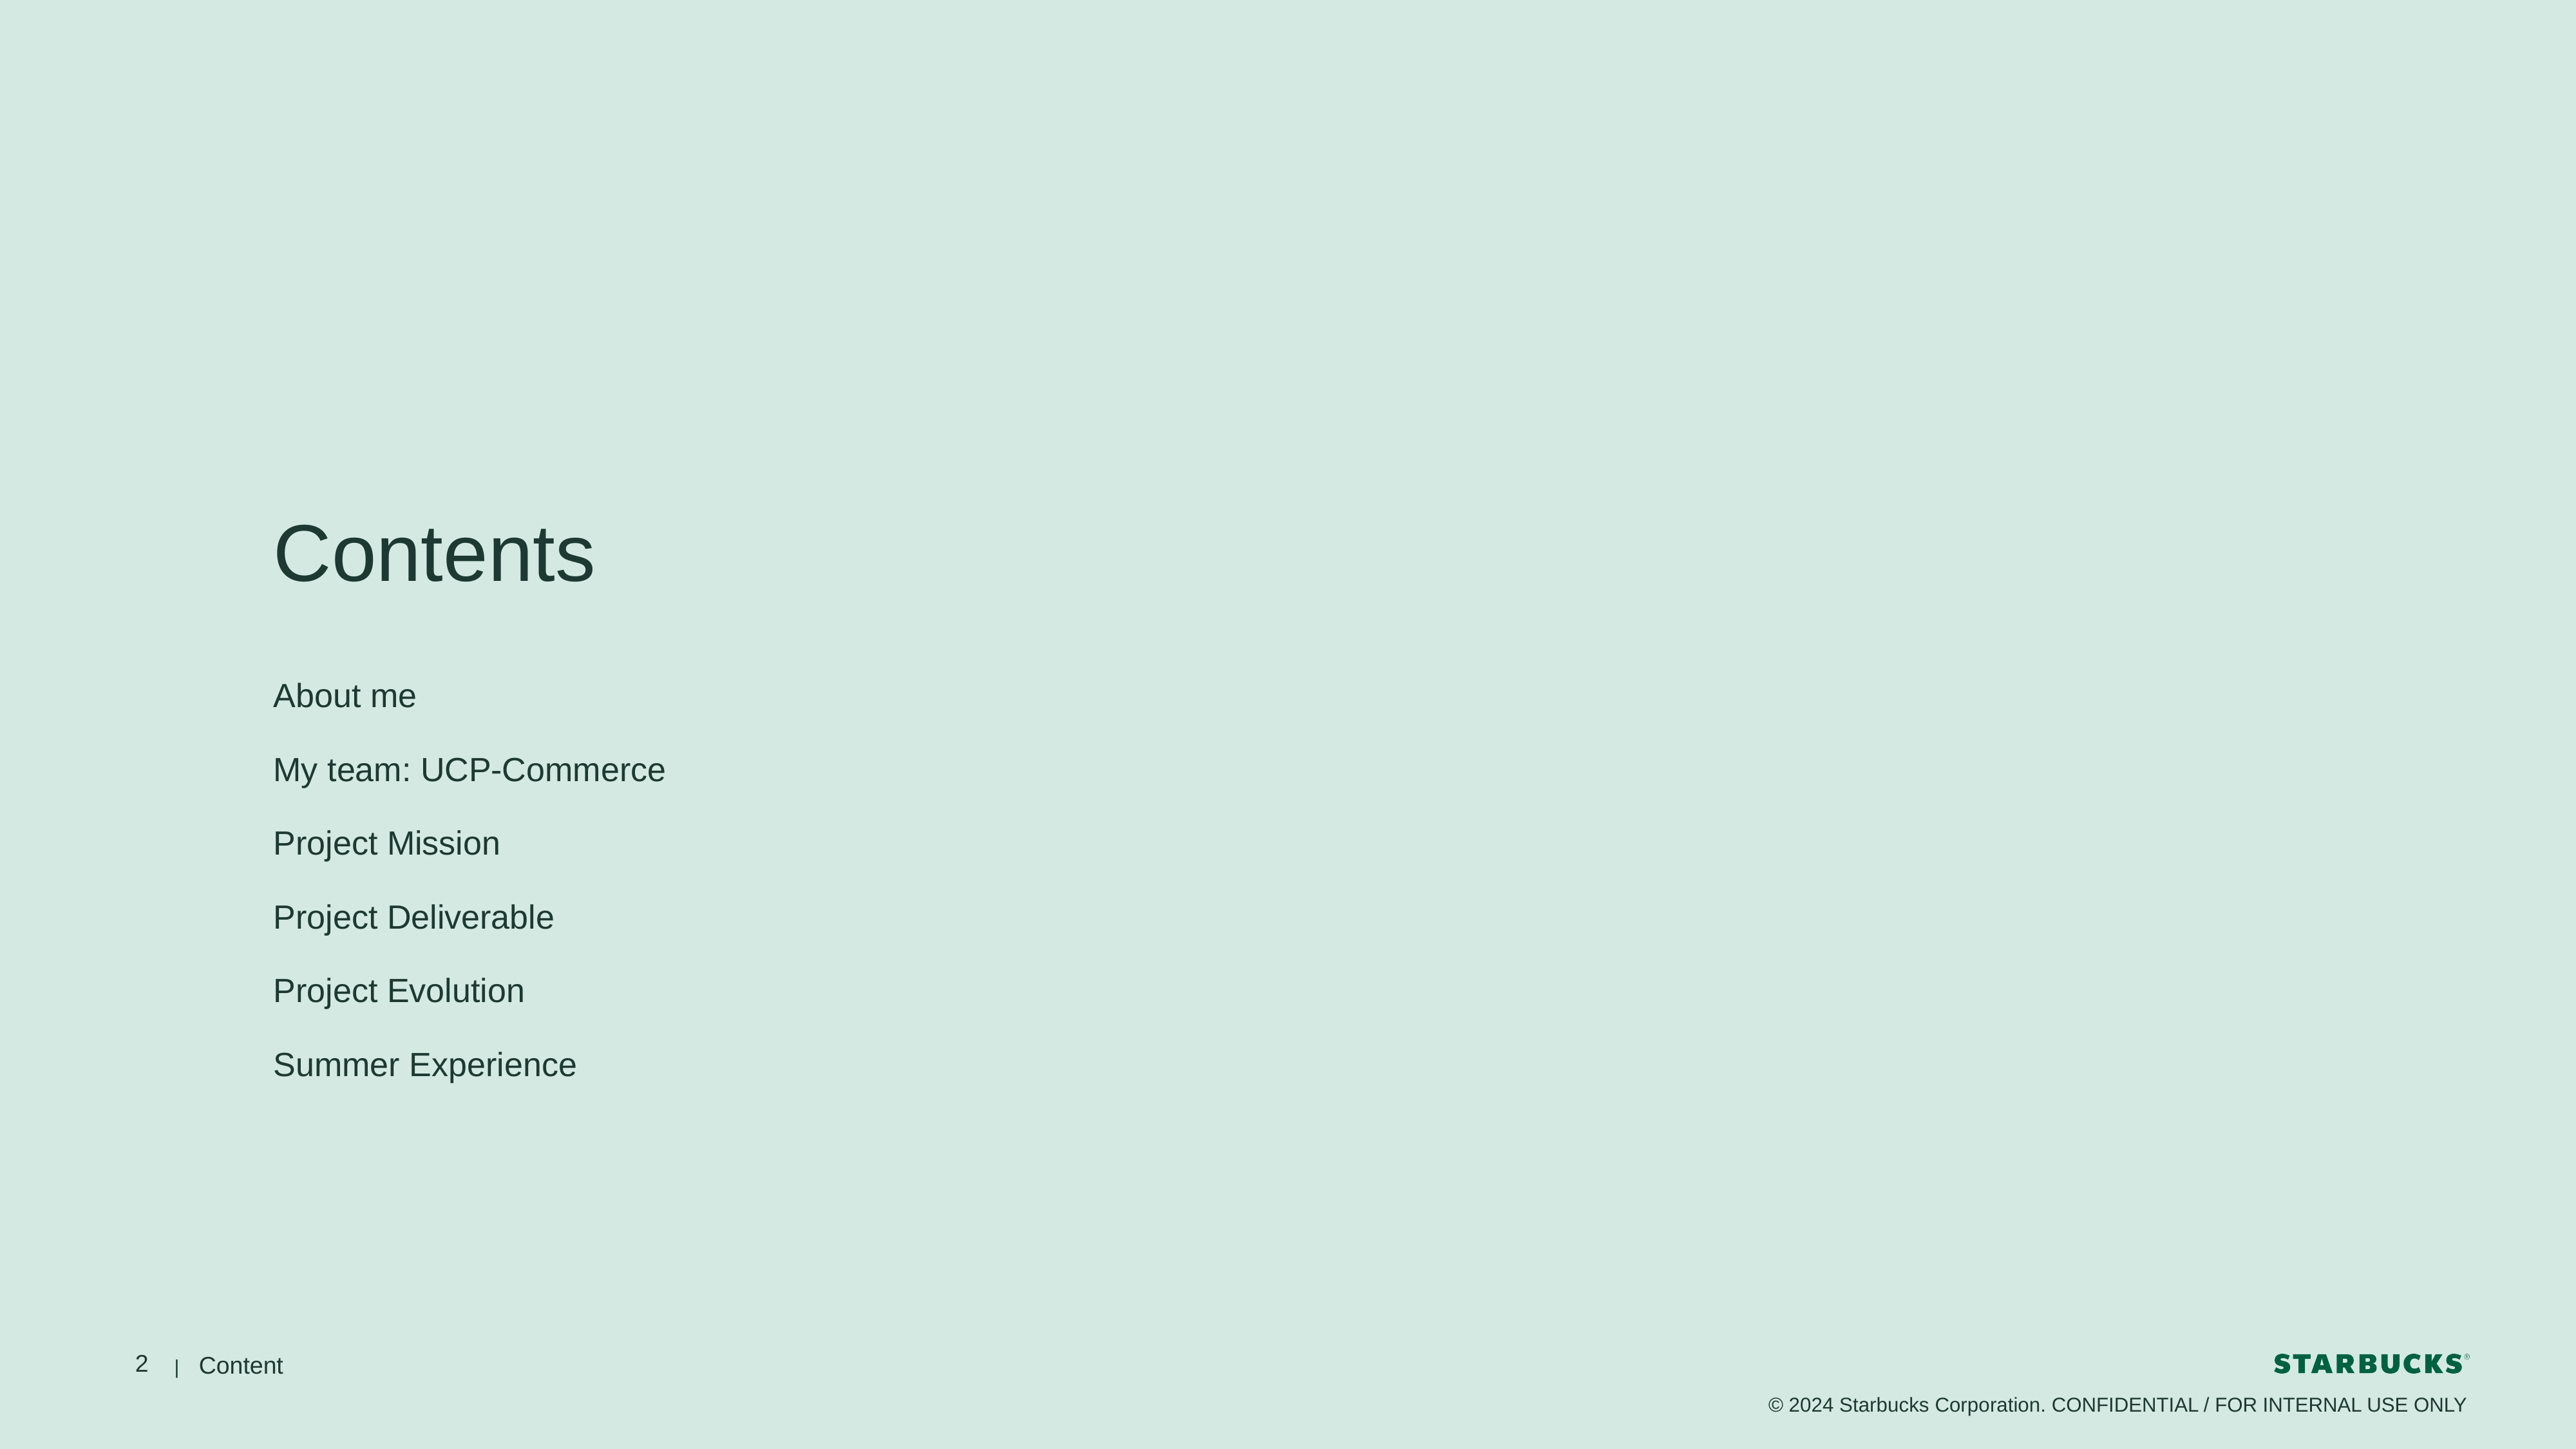

About me
My team: UCP-Commerce
Project Mission
Project Deliverable
Project Evolution
Summer Experience
Content